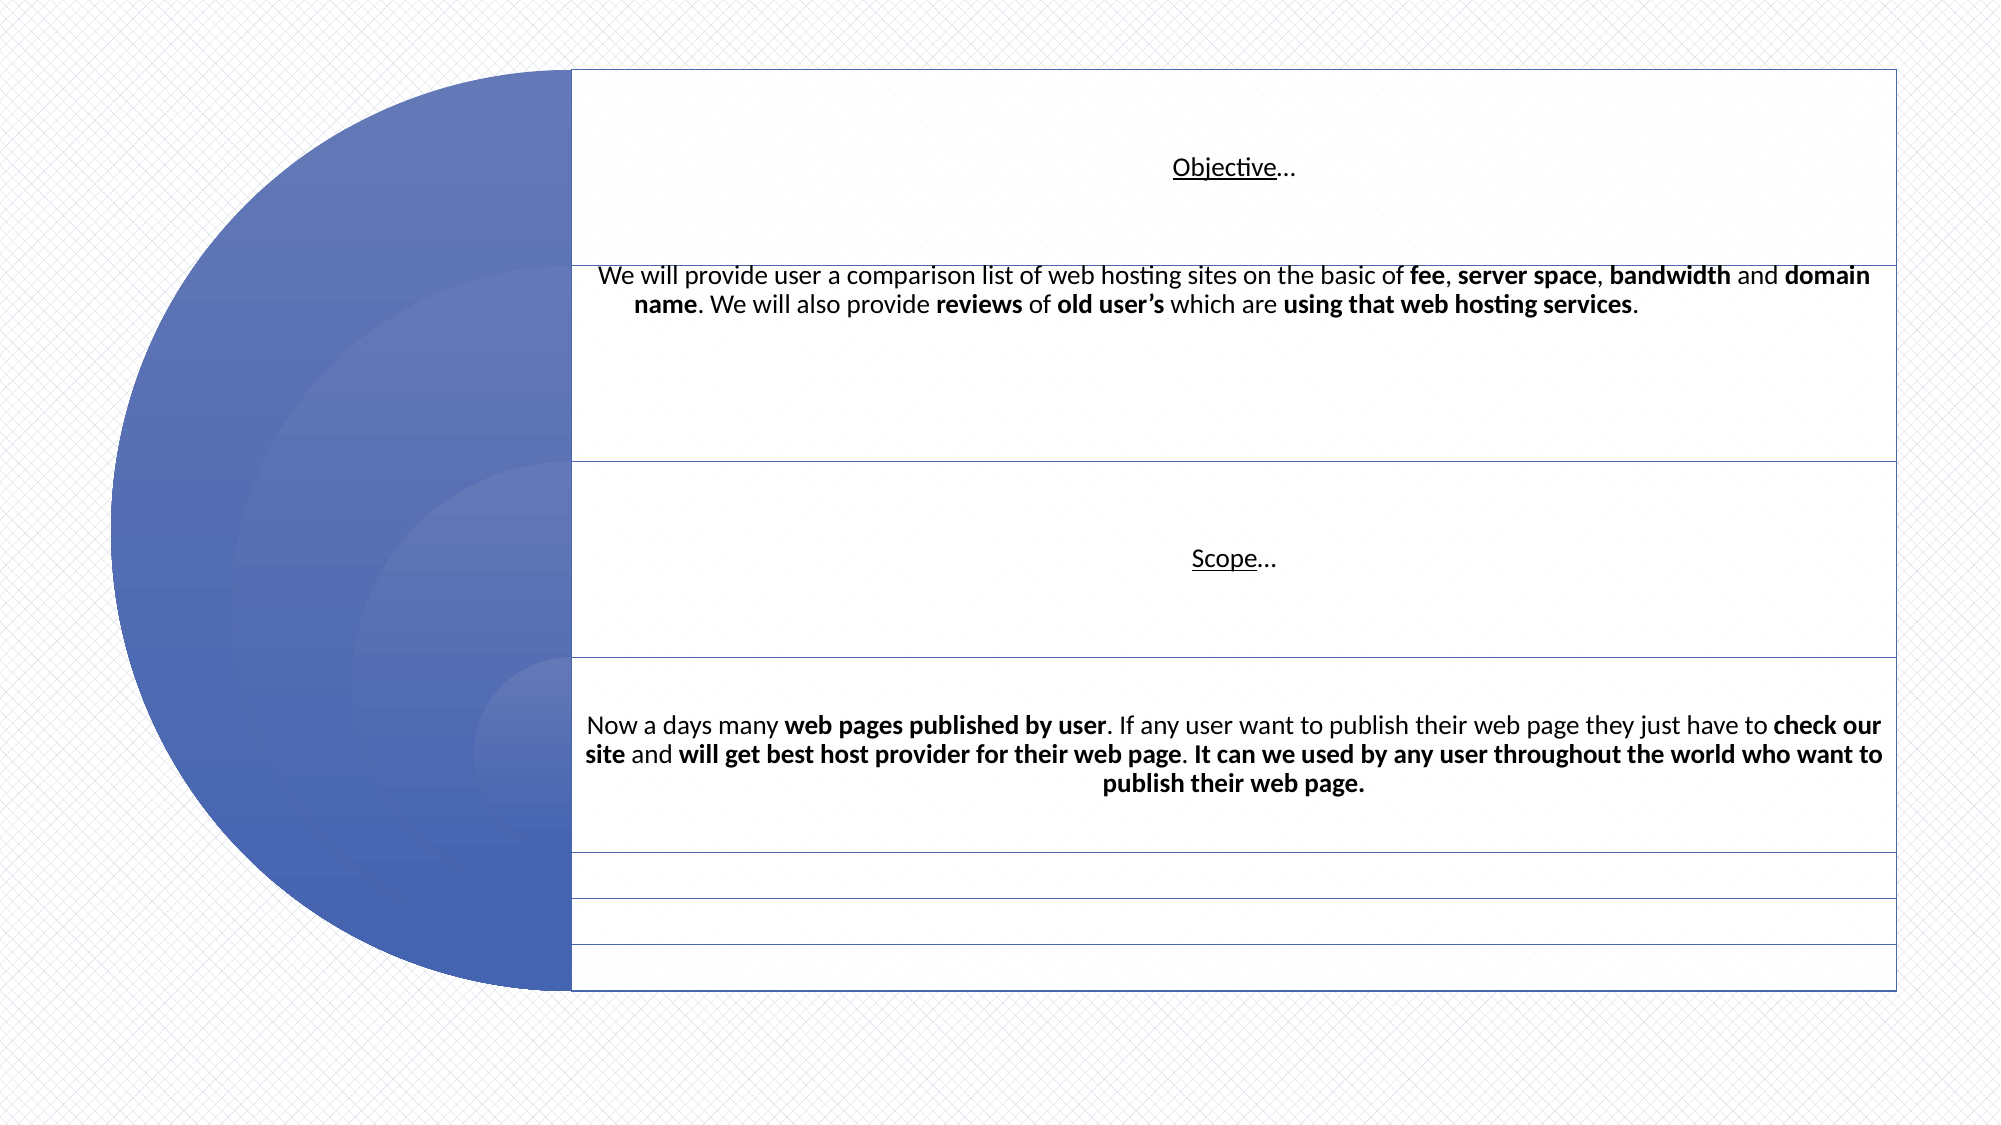

Objective…
We will provide user a comparison list of web hosting sites on the basic of fee, server space, bandwidth and domain name. We will also provide reviews of old user’s which are using that web hosting services.
Scope…
Now a days many web pages published by user. If any user want to publish their web page they just have to check our site and will get best host provider for their web page. It can we used by any user throughout the world who want to publish their web page.